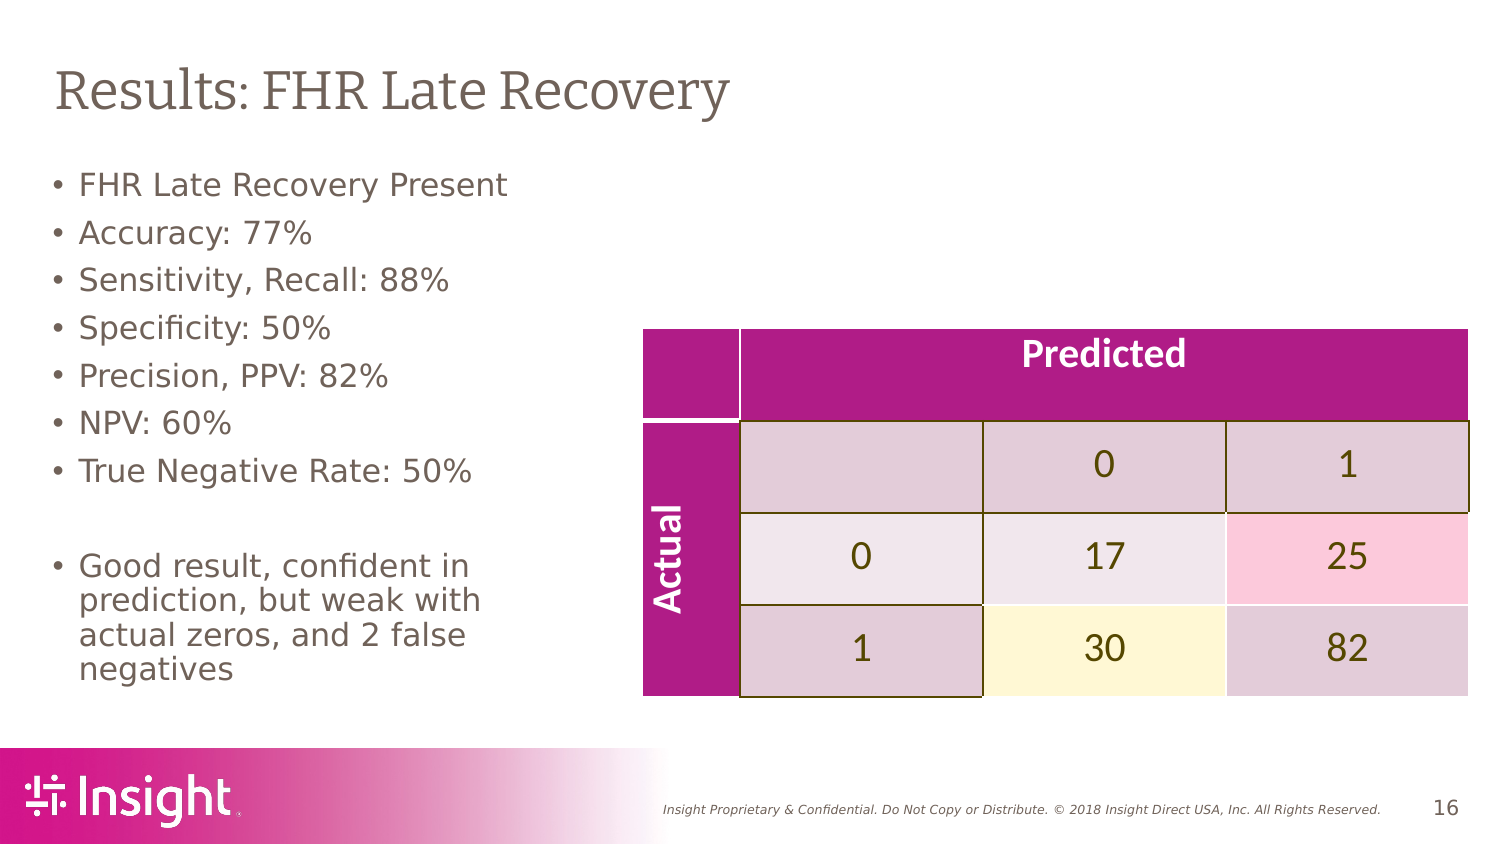

# Results: FHR Late Recovery
FHR Late Recovery Present
Accuracy: 77%
Sensitivity, Recall: 88%
Specificity: 50%
Precision, PPV: 82%
NPV: 60%
True Negative Rate: 50%

Good result, confident in
prediction, but weak with
actual zeros, and 2 false
negatives
|  | Predicted |  |  |
| --- | --- | --- | --- |
| Actual |  | 0 | 1 |
|  | 0 | 17 | 25 |
|  | 1 | 30 | 82 |